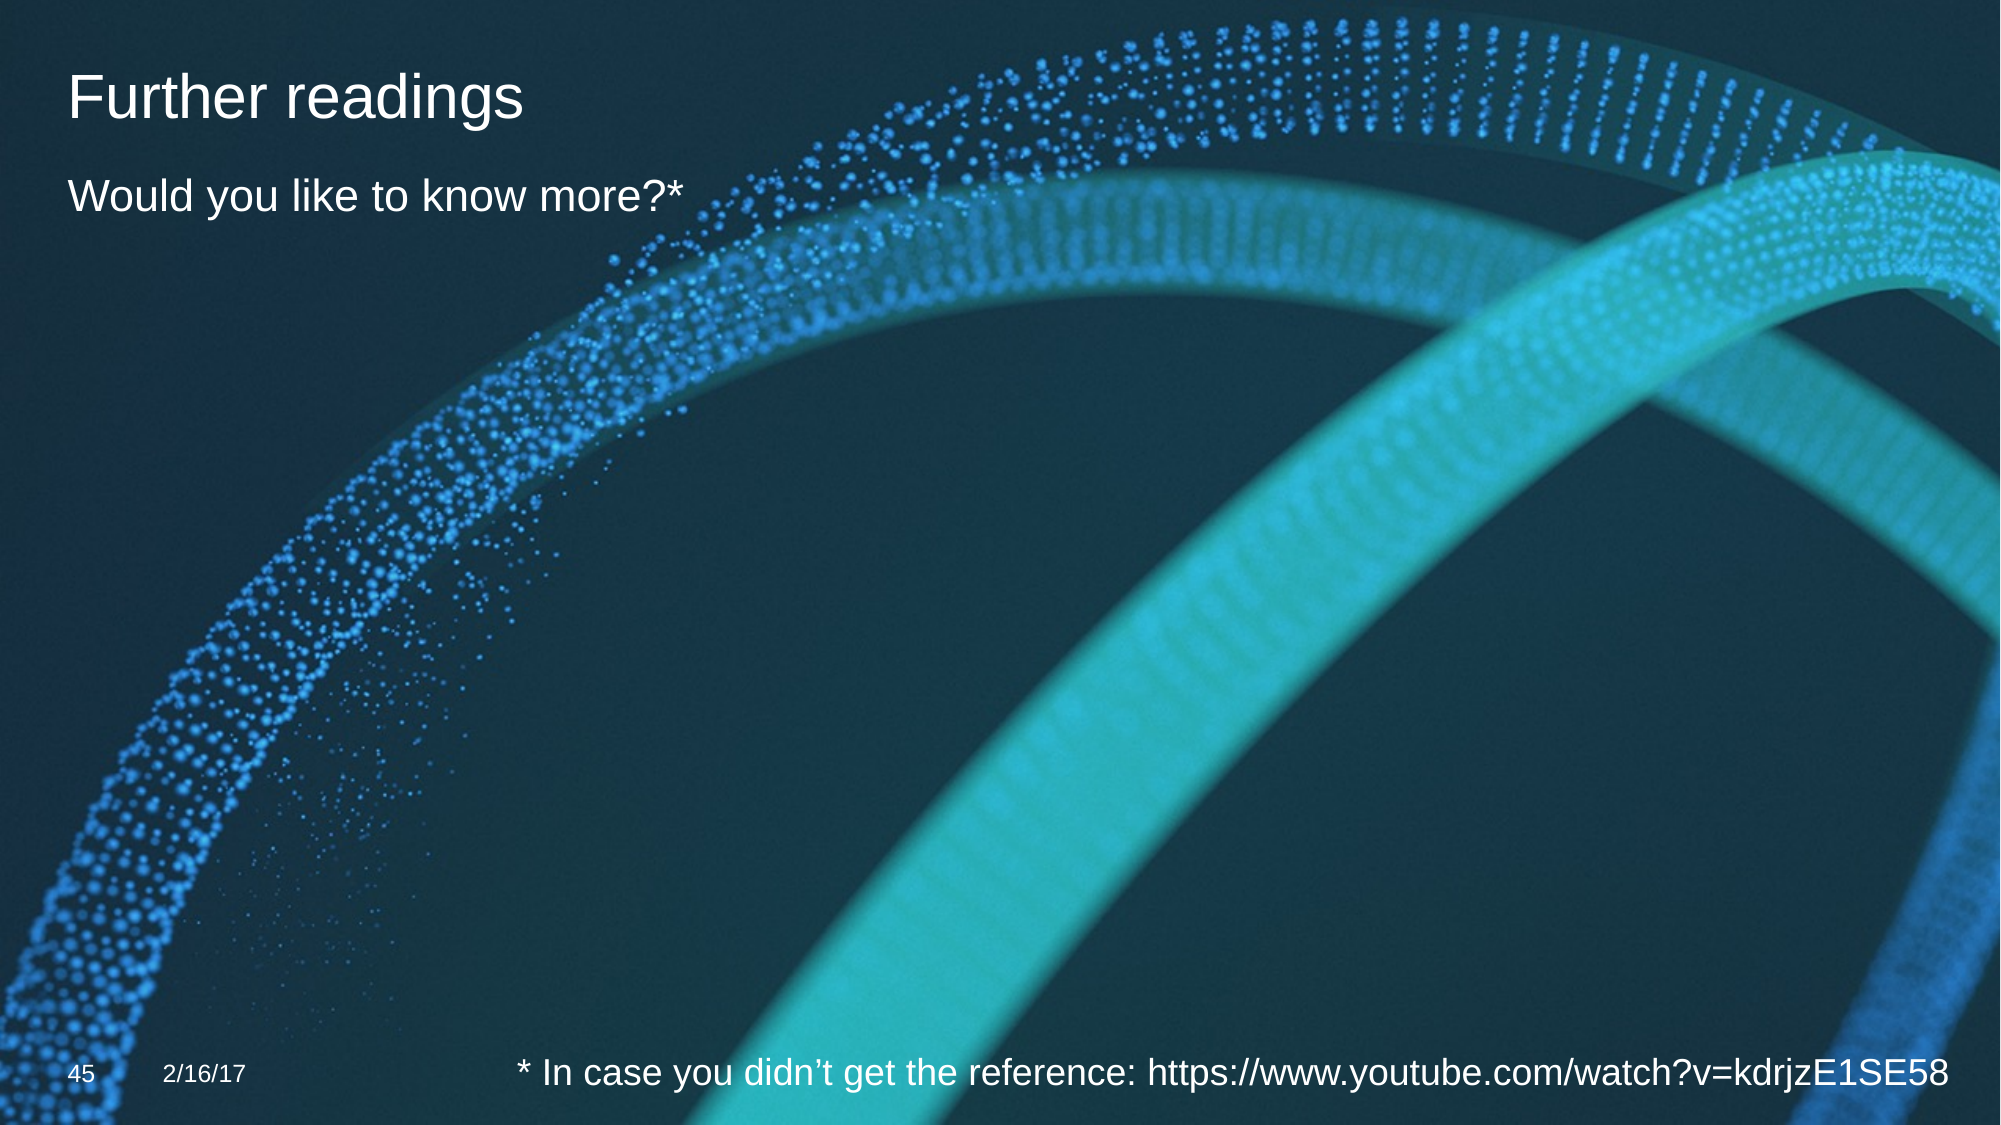

Further readings
Would you like to know more?*
45
2/16/17
* In case you didn’t get the reference: https://www.youtube.com/watch?v=kdrjzE1SE58